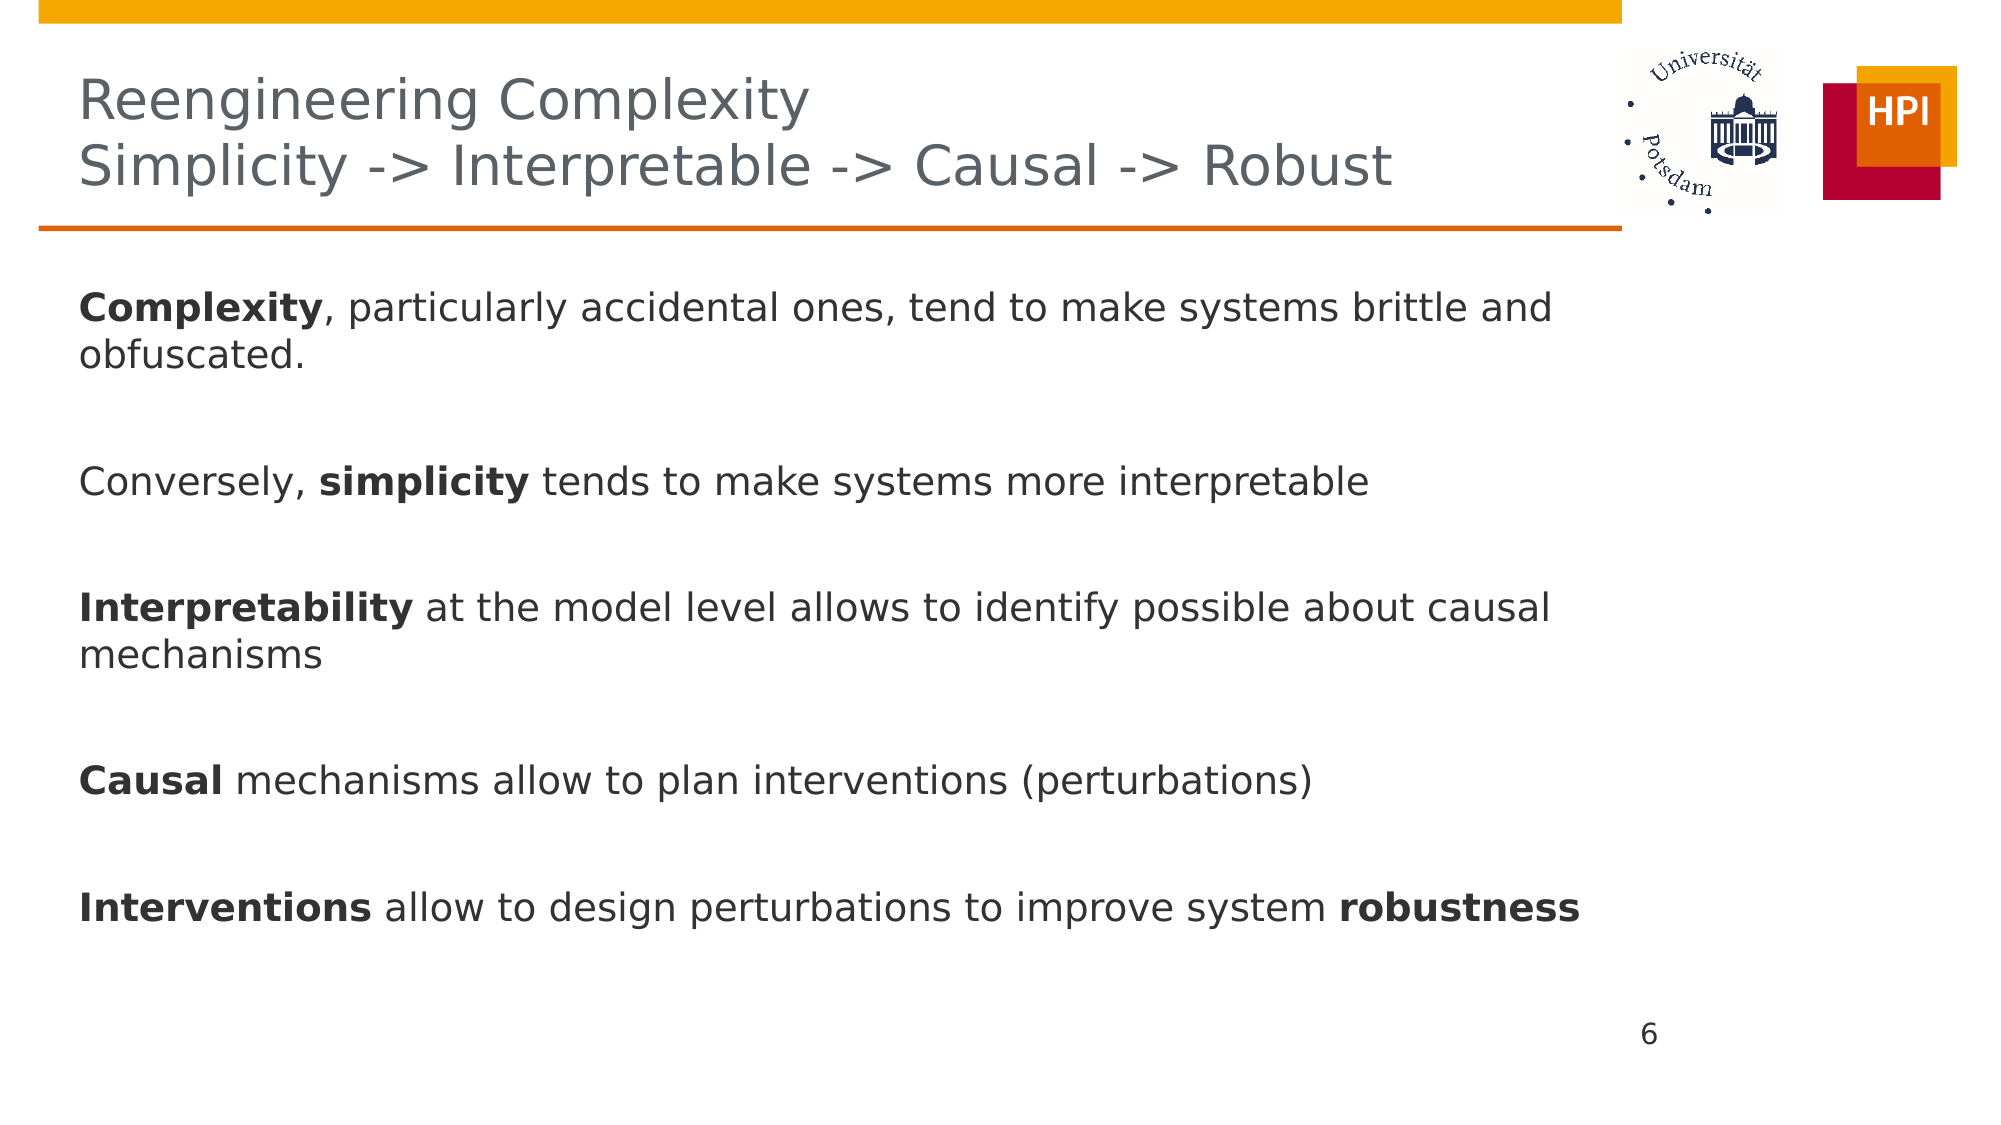

# Reengineering Complexity Simplicity -> Interpretable -> Causal -> Robust
Complexity, particularly accidental ones, tend to make systems brittle and obfuscated.

Conversely, simplicity tends to make systems more interpretable

Interpretability at the model level allows to identify possible about causal mechanisms

Causal mechanisms allow to plan interventions (perturbations)

Interventions allow to design perturbations to improve system robustness

6